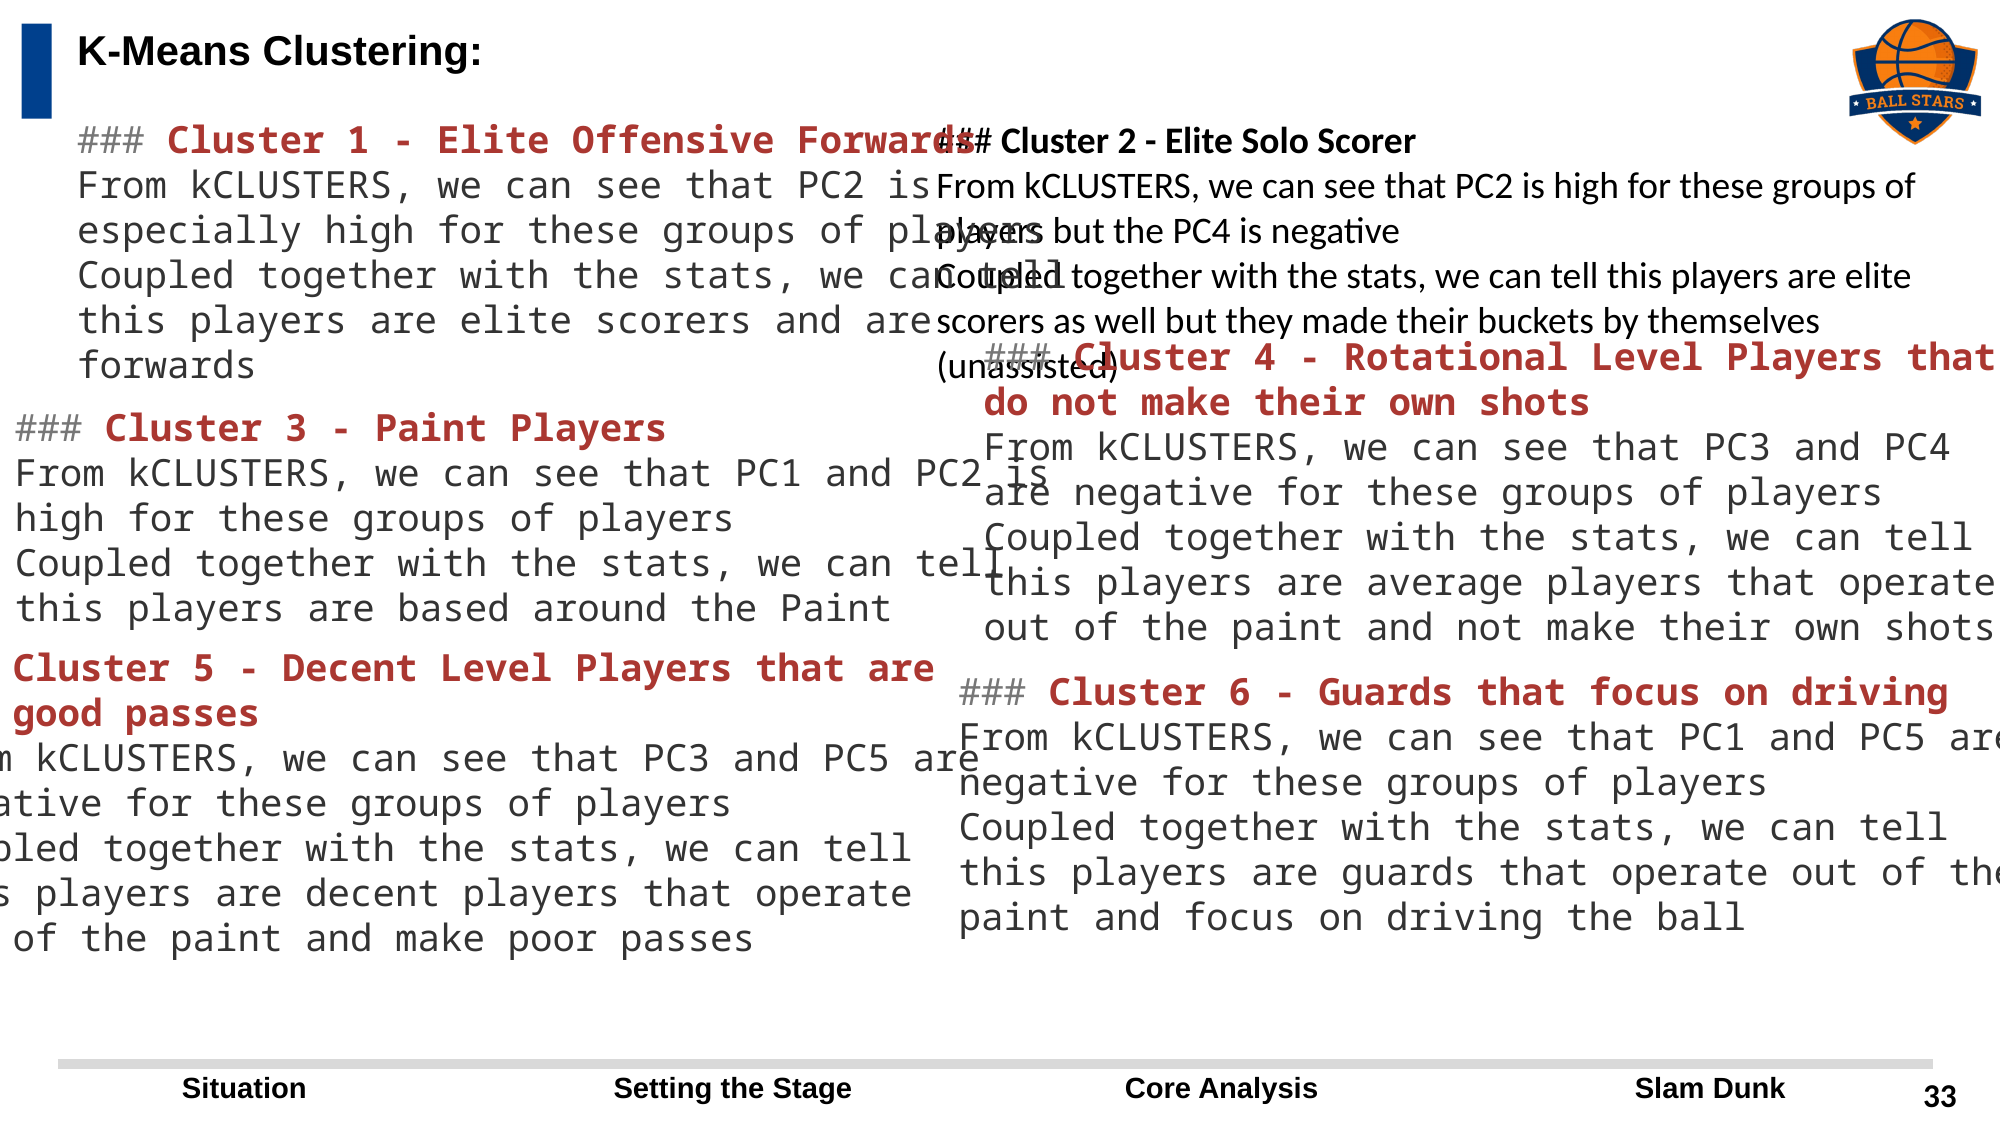

K-Means Clustering:
### Cluster 1 - Elite Offensive Forwards
From kCLUSTERS, we can see that PC2 is especially high for these groups of players
Coupled together with the stats, we can tell this players are elite scorers and are forwards
### Cluster 2 - Elite Solo Scorer
From kCLUSTERS, we can see that PC2 is high for these groups of players but the PC4 is negative
Coupled together with the stats, we can tell this players are elite scorers as well but they made their buckets by themselves (unassisted)
### Cluster 4 - Rotational Level Players that do not make their own shots
From kCLUSTERS, we can see that PC3 and PC4 are negative for these groups of players
Coupled together with the stats, we can tell this players are average players that operate out of the paint and not make their own shots
### Cluster 3 - Paint Players
From kCLUSTERS, we can see that PC1 and PC2 is high for these groups of players
Coupled together with the stats, we can tell this players are based around the Paint
### Cluster 5 - Decent Level Players that are not good passes
From kCLUSTERS, we can see that PC3 and PC5 are negative for these groups of players
Coupled together with the stats, we can tell this players are decent players that operate out of the paint and make poor passes
### Cluster 6 - Guards that focus on driving
From kCLUSTERS, we can see that PC1 and PC5 are negative for these groups of players
Coupled together with the stats, we can tell this players are guards that operate out of the paint and focus on driving the ball